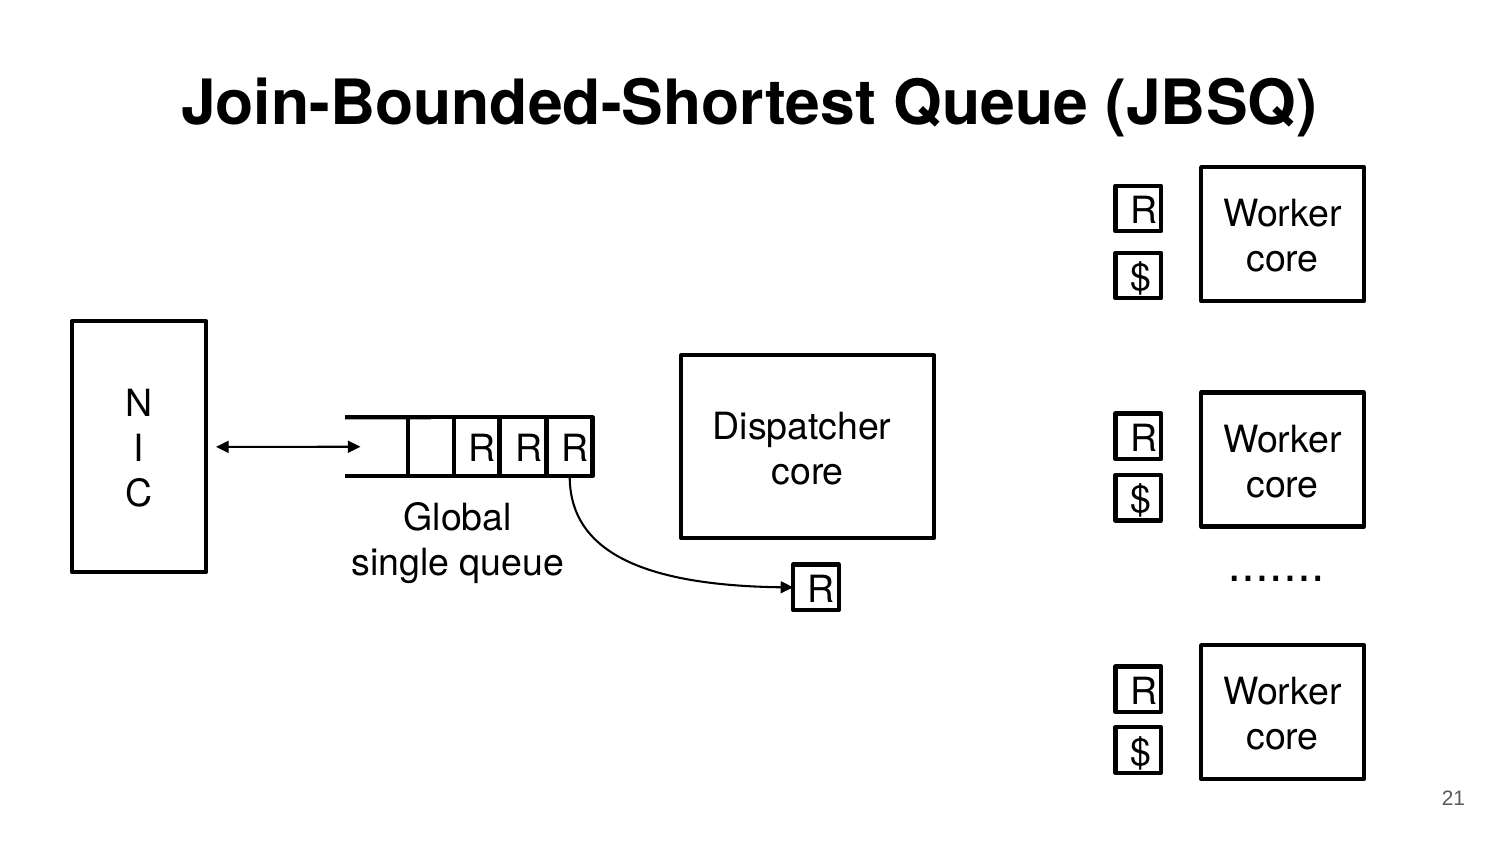

# Join-Bounded-Shortest Queue (JBSQ)
Worker
core
R
$
N
I
C
Dispatcher
core
Worker
core
R

R
R
R
$
R
 Global
single queue
.......
Worker
core
R
$
21